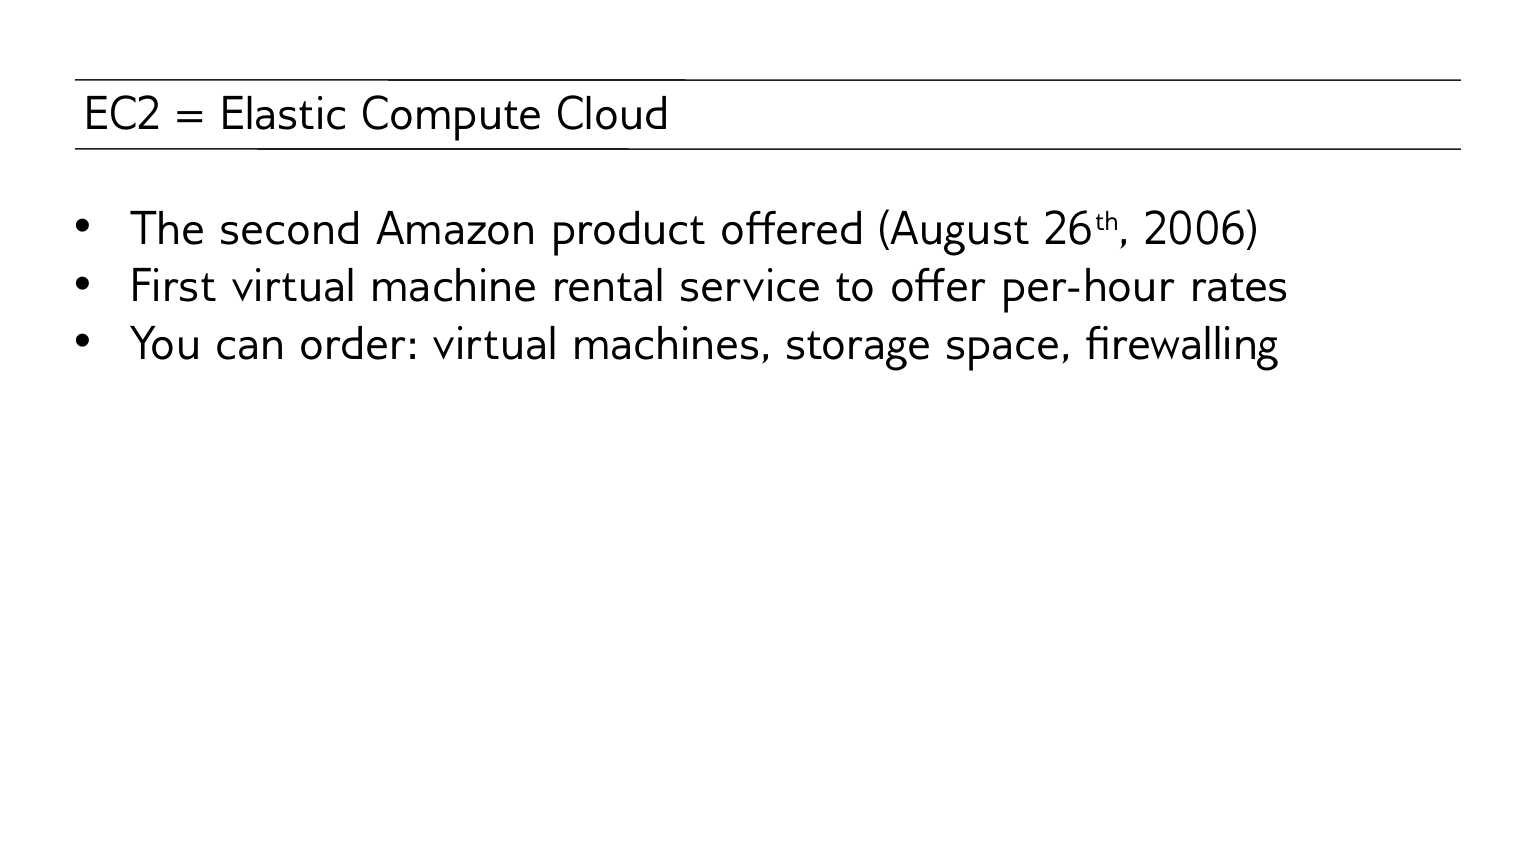

# EC2 = Elastic Compute Cloud
The second Amazon product offered (August 26th, 2006)
First virtual machine rental service to offer per-hour rates
You can order: virtual machines, storage space, firewalling